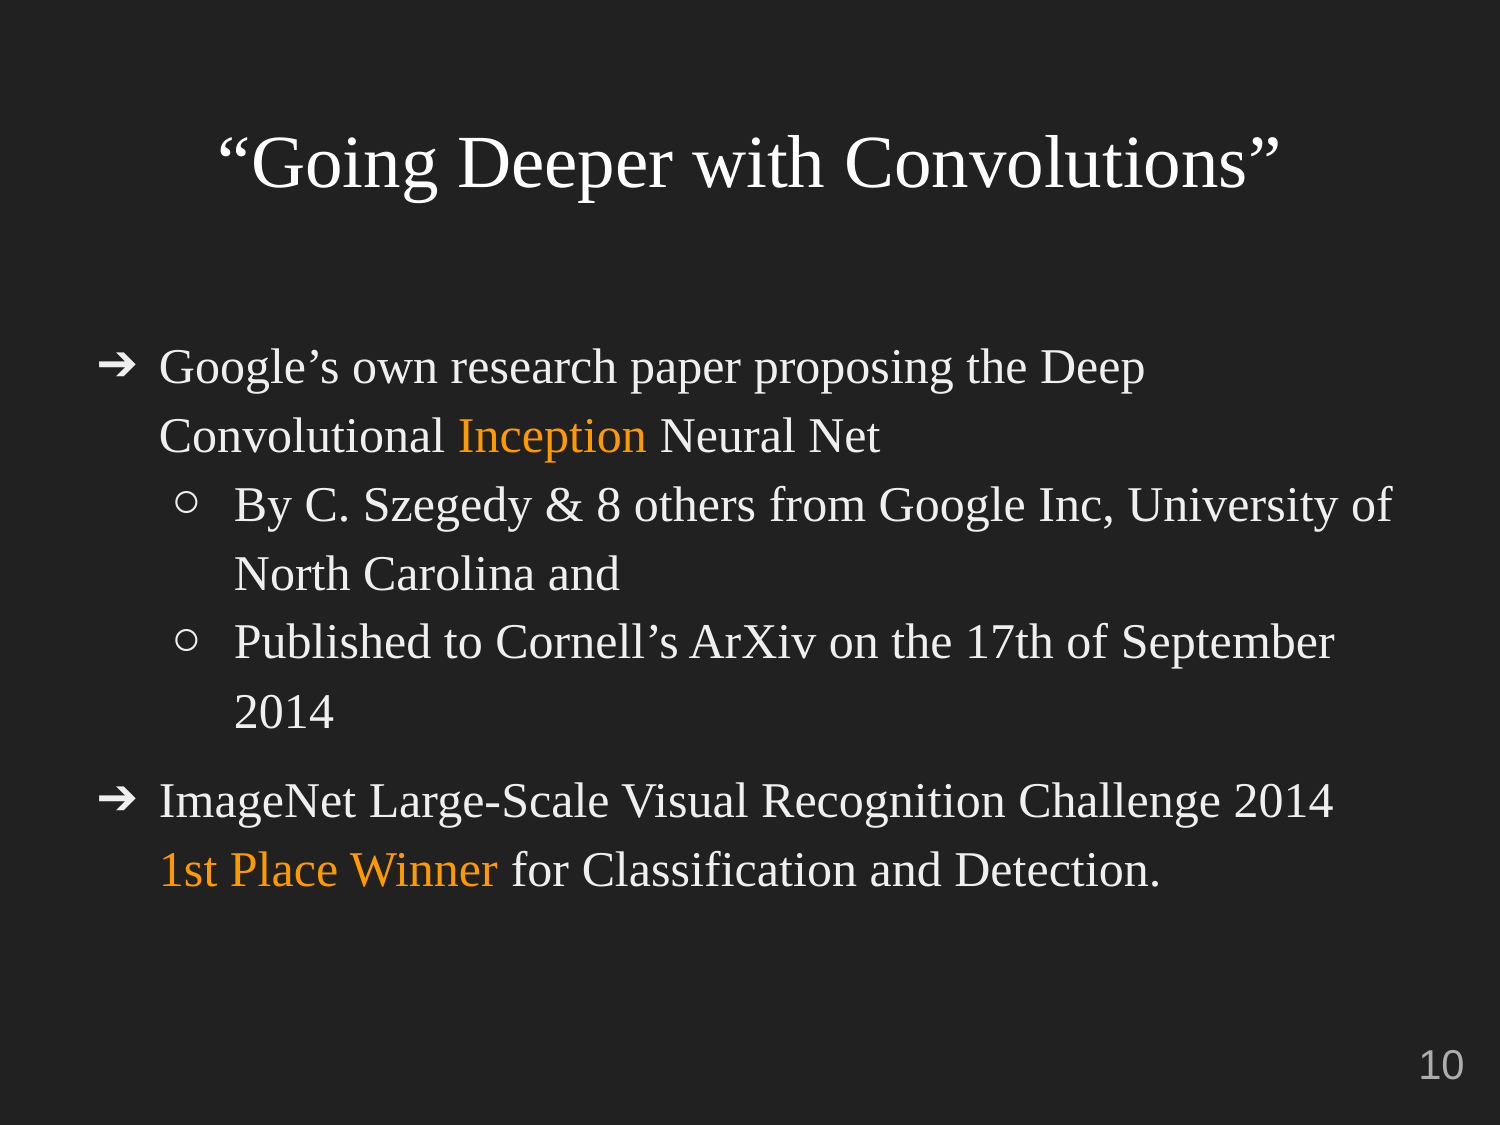

# “Going Deeper with Convolutions”
Google’s own research paper proposing the Deep Convolutional Inception Neural Net
By C. Szegedy & 8 others from Google Inc, University of North Carolina and
Published to Cornell’s ArXiv on the 17th of September 2014
ImageNet Large-Scale Visual Recognition Challenge 2014  1st Place Winner for Classification and Detection.
10